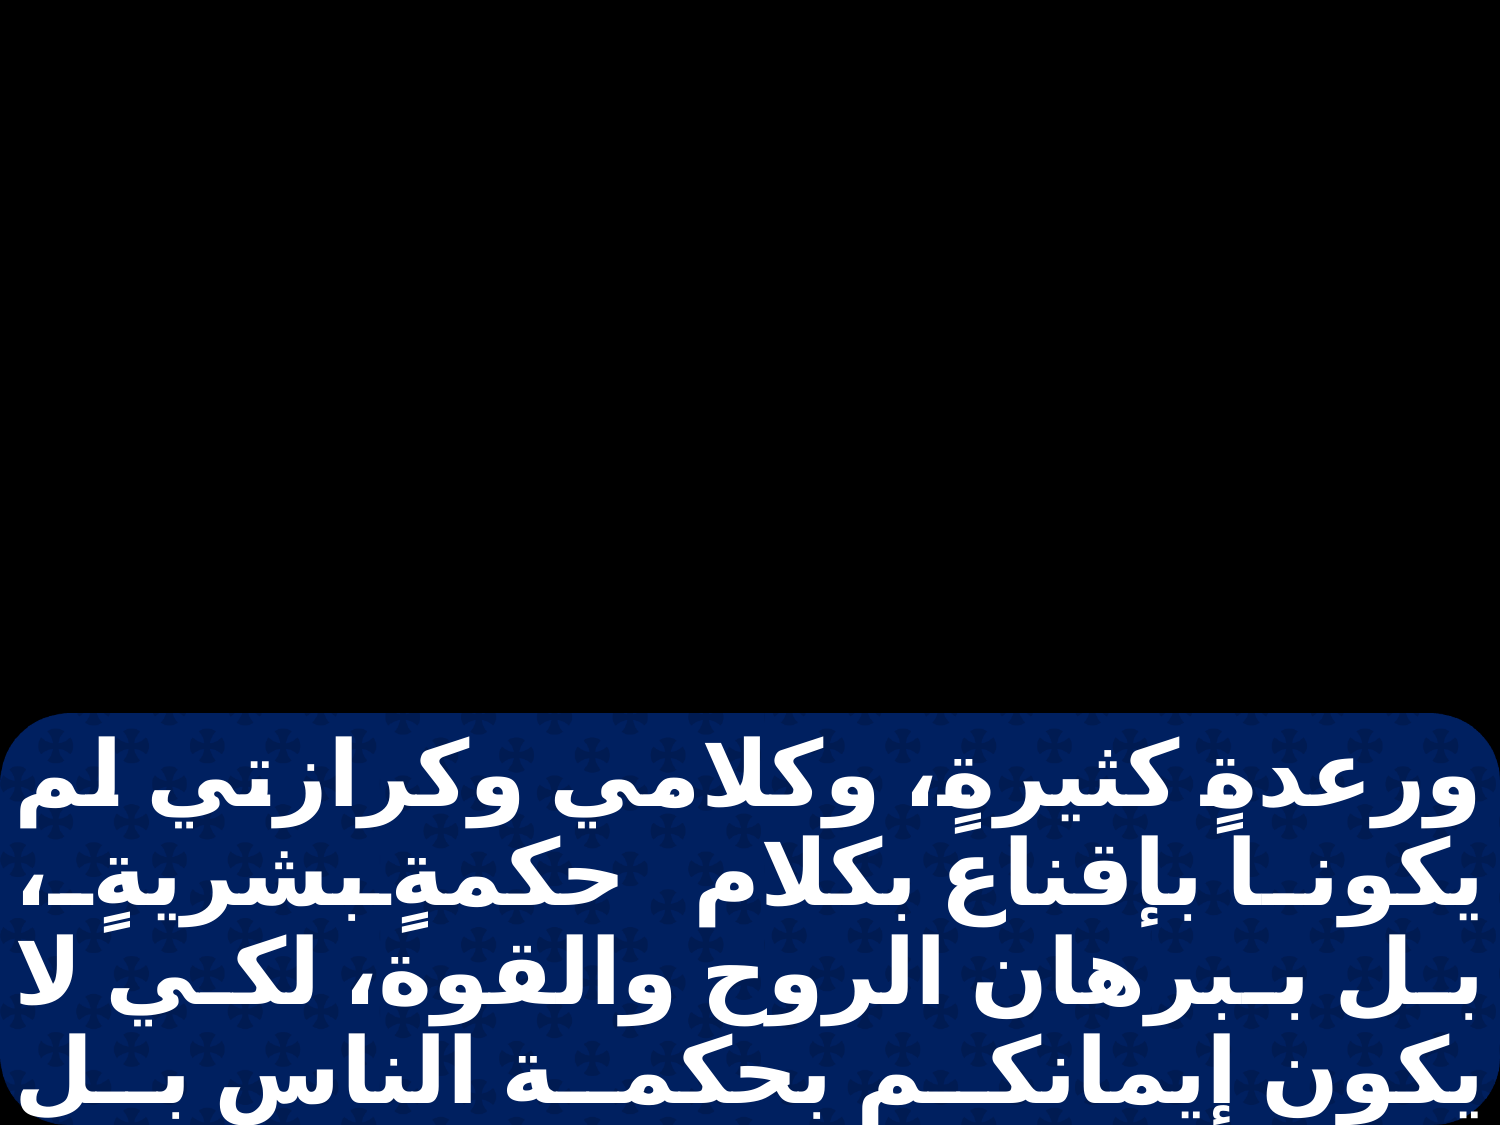

ورعدةٍ كثيرةٍ، وكلامي وكرازتي لم يكونا بإقناع بكلام حكمةٍ بشريةٍ، بل ببرهان الروح والقوة، لكي لا يكون إيمانكم بحكمة الناس بل بقوة الله. لكننا نتكلم بحكمةٍ بين الكاملين، بحكمةٍ ليست من هذا